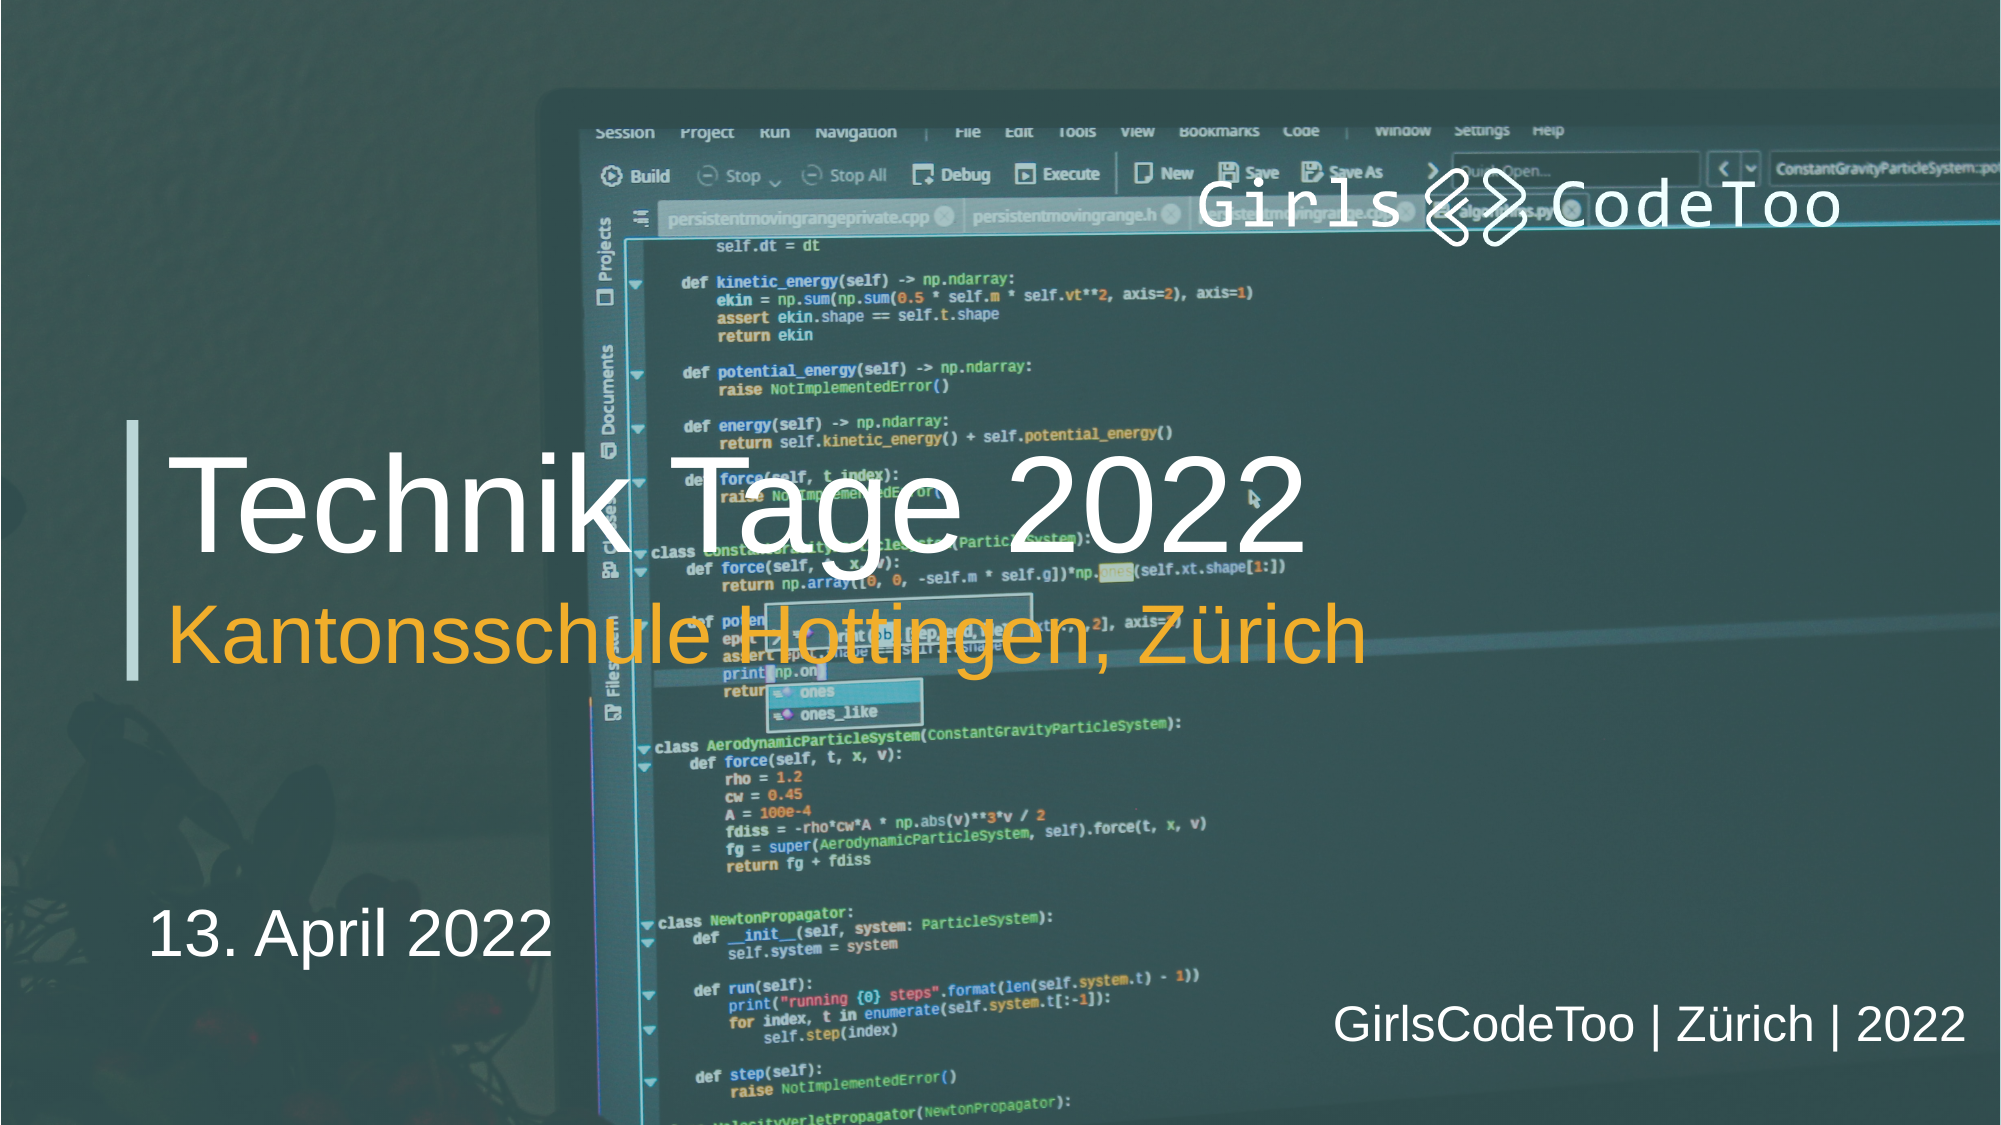

# Technik Tage 2022 Kantonsschule Hottingen, Zürich